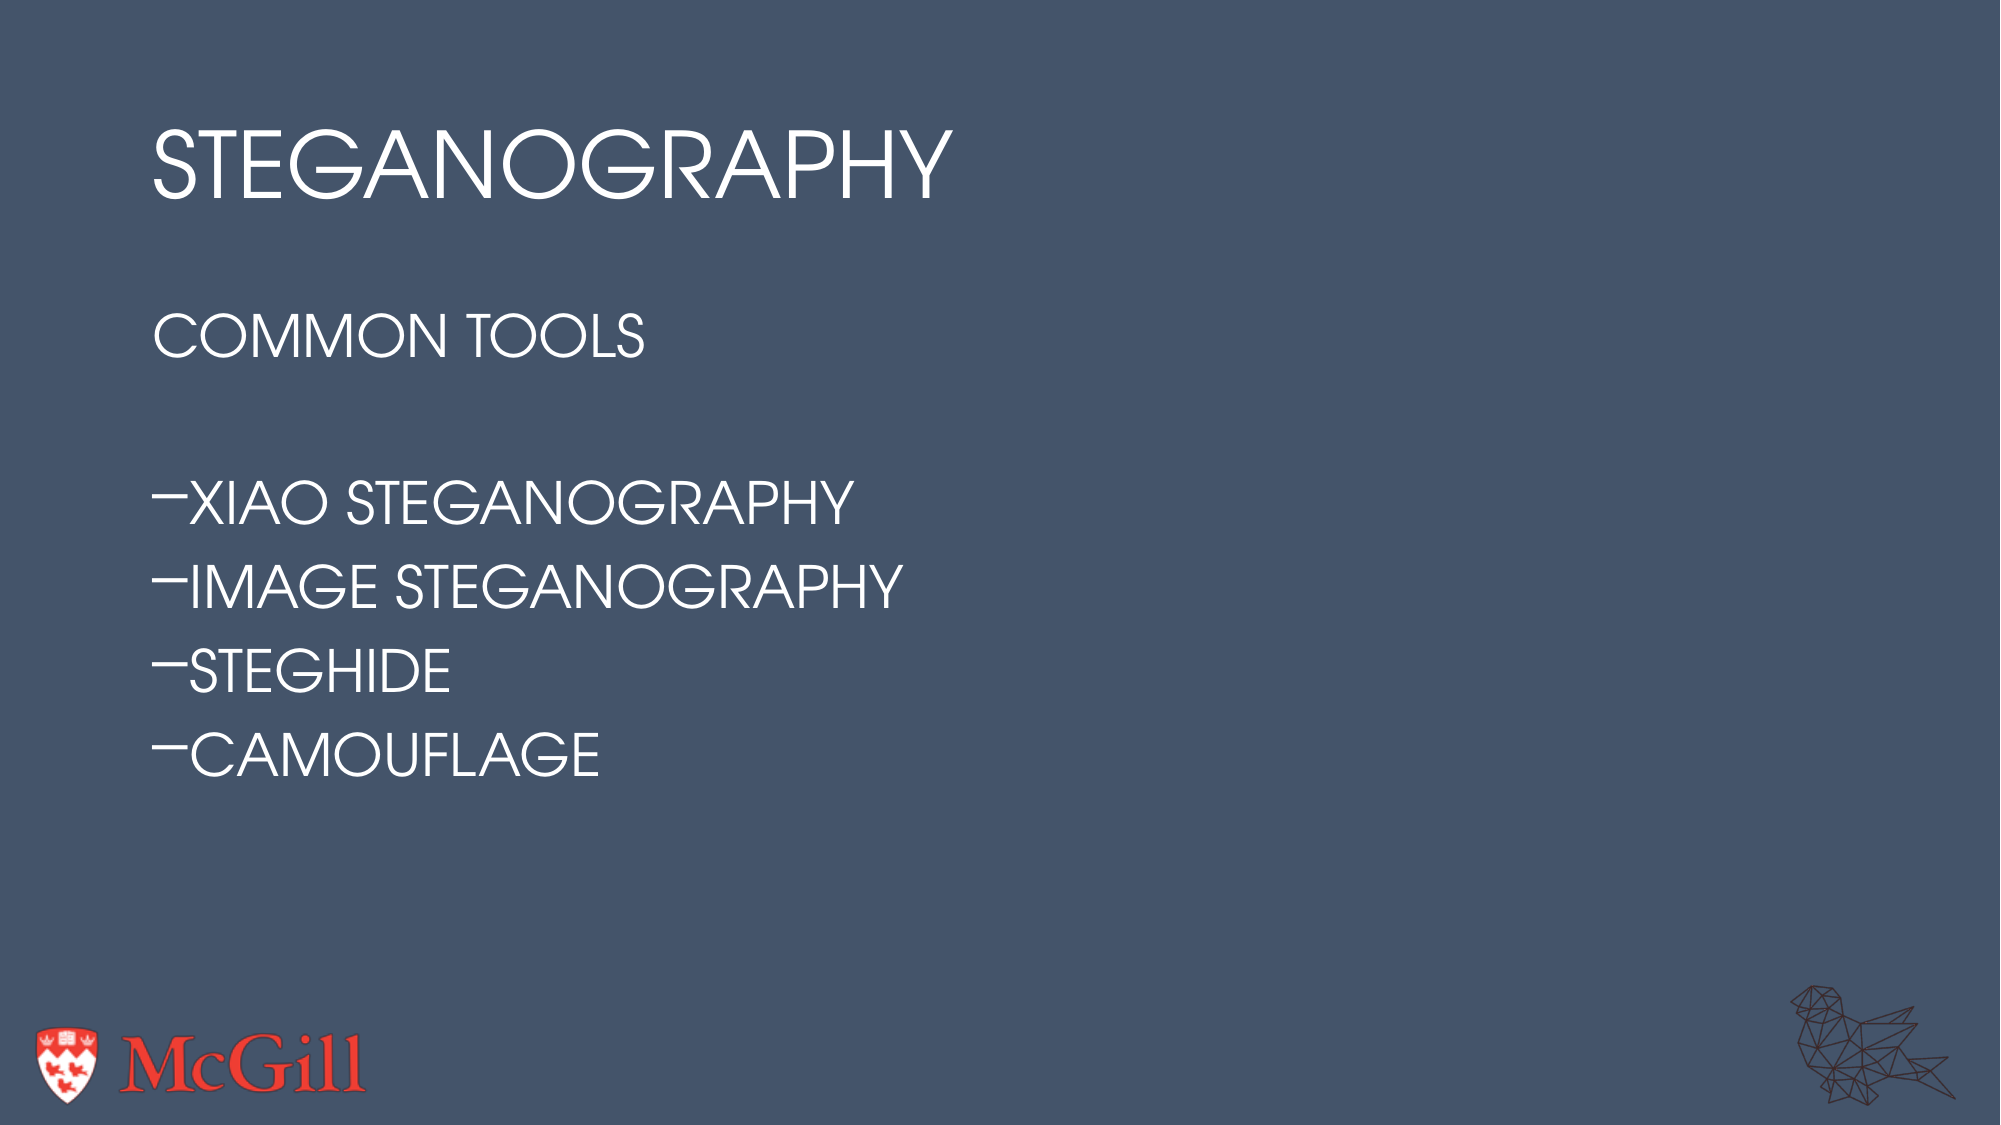

# Steganography
Common tools

Xiao steganography
Image steganography
StegHide
Camouflage